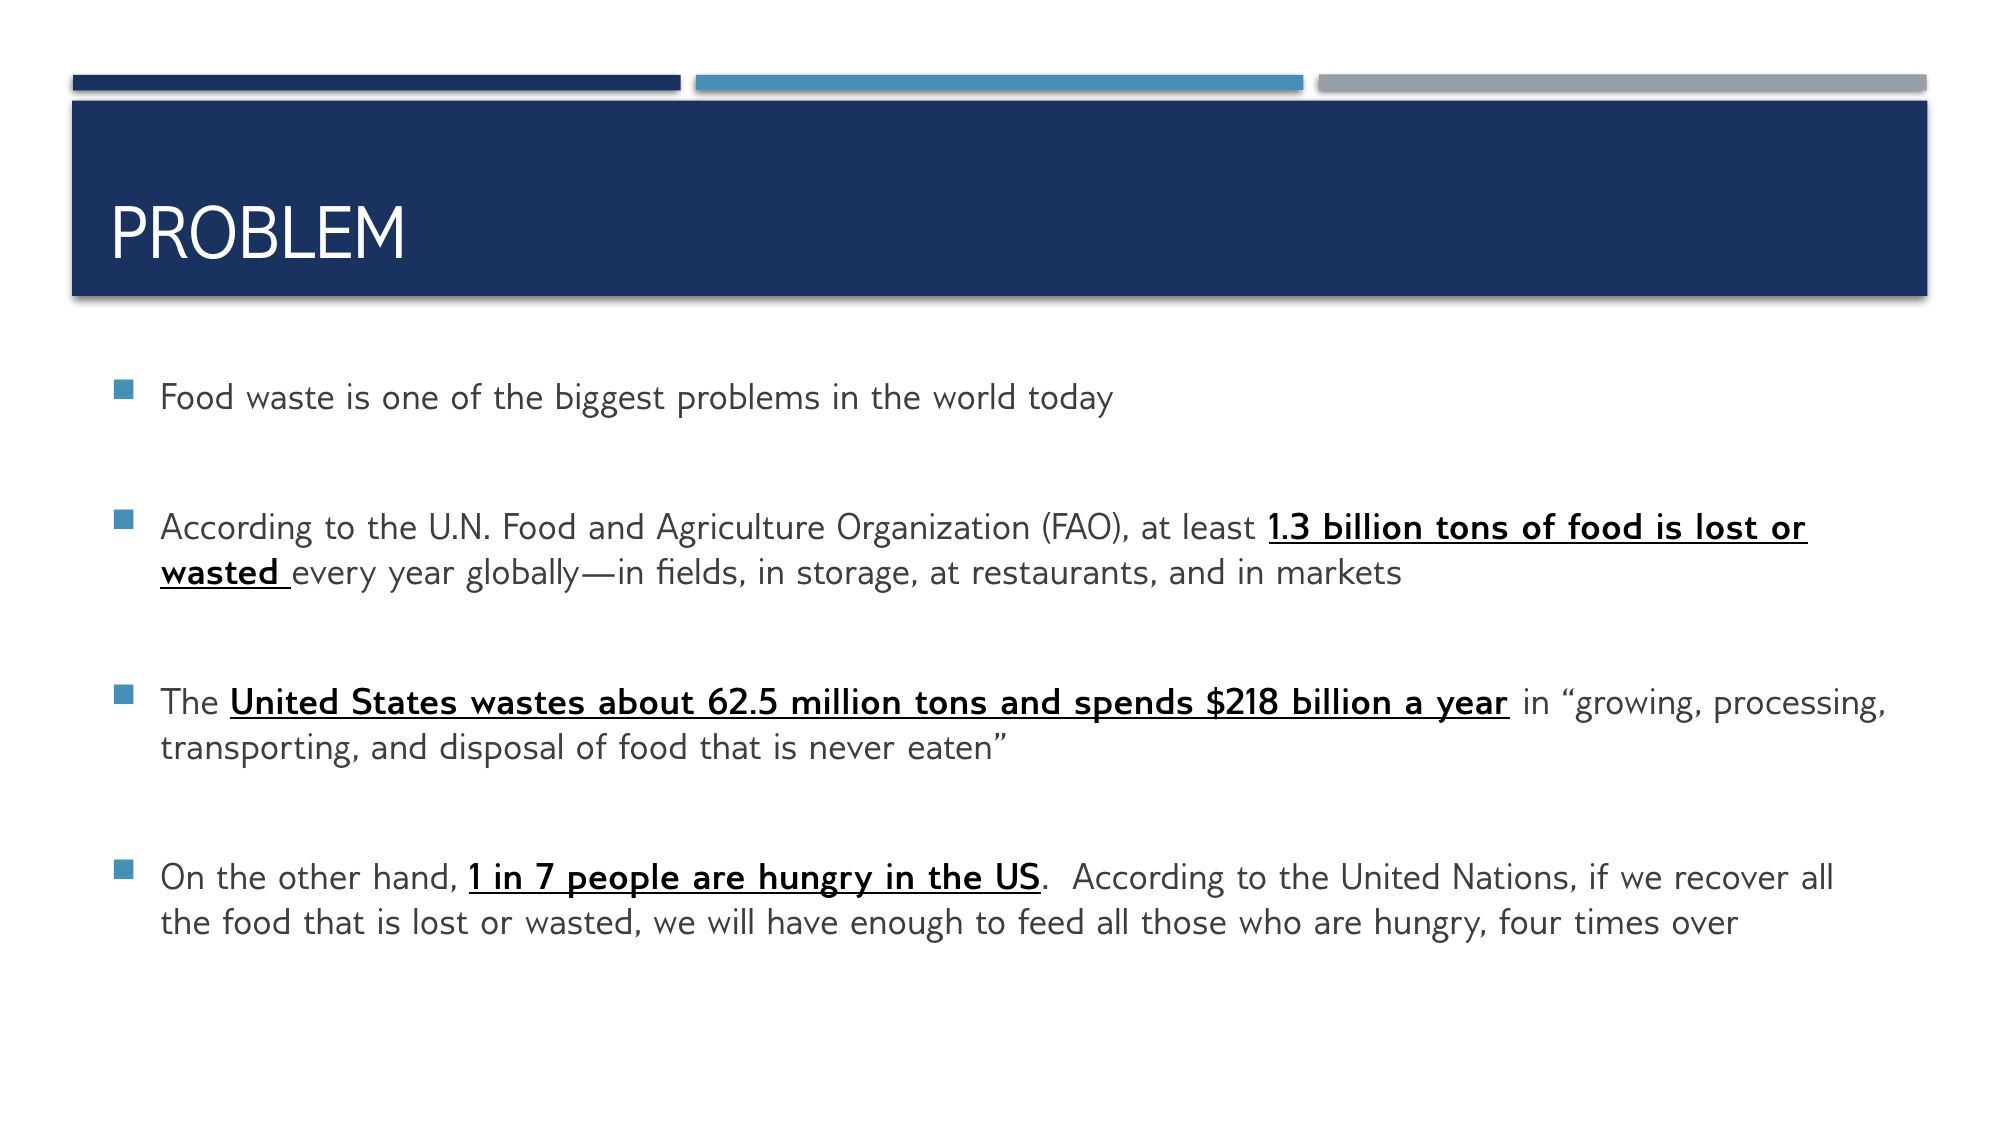

# Problem
Food waste is one of the biggest problems in the world today

According to the U.N. Food and Agriculture Organization (FAO), at least 1.3 billion tons of food is lost or wasted every year globally—in fields, in storage, at restaurants, and in markets

The United States wastes about 62.5 million tons and spends $218 billion a year in “growing, processing, transporting, and disposal of food that is never eaten”

On the other hand, 1 in 7 people are hungry in the US.  According to the United Nations, if we recover all the food that is lost or wasted, we will have enough to feed all those who are hungry, four times over